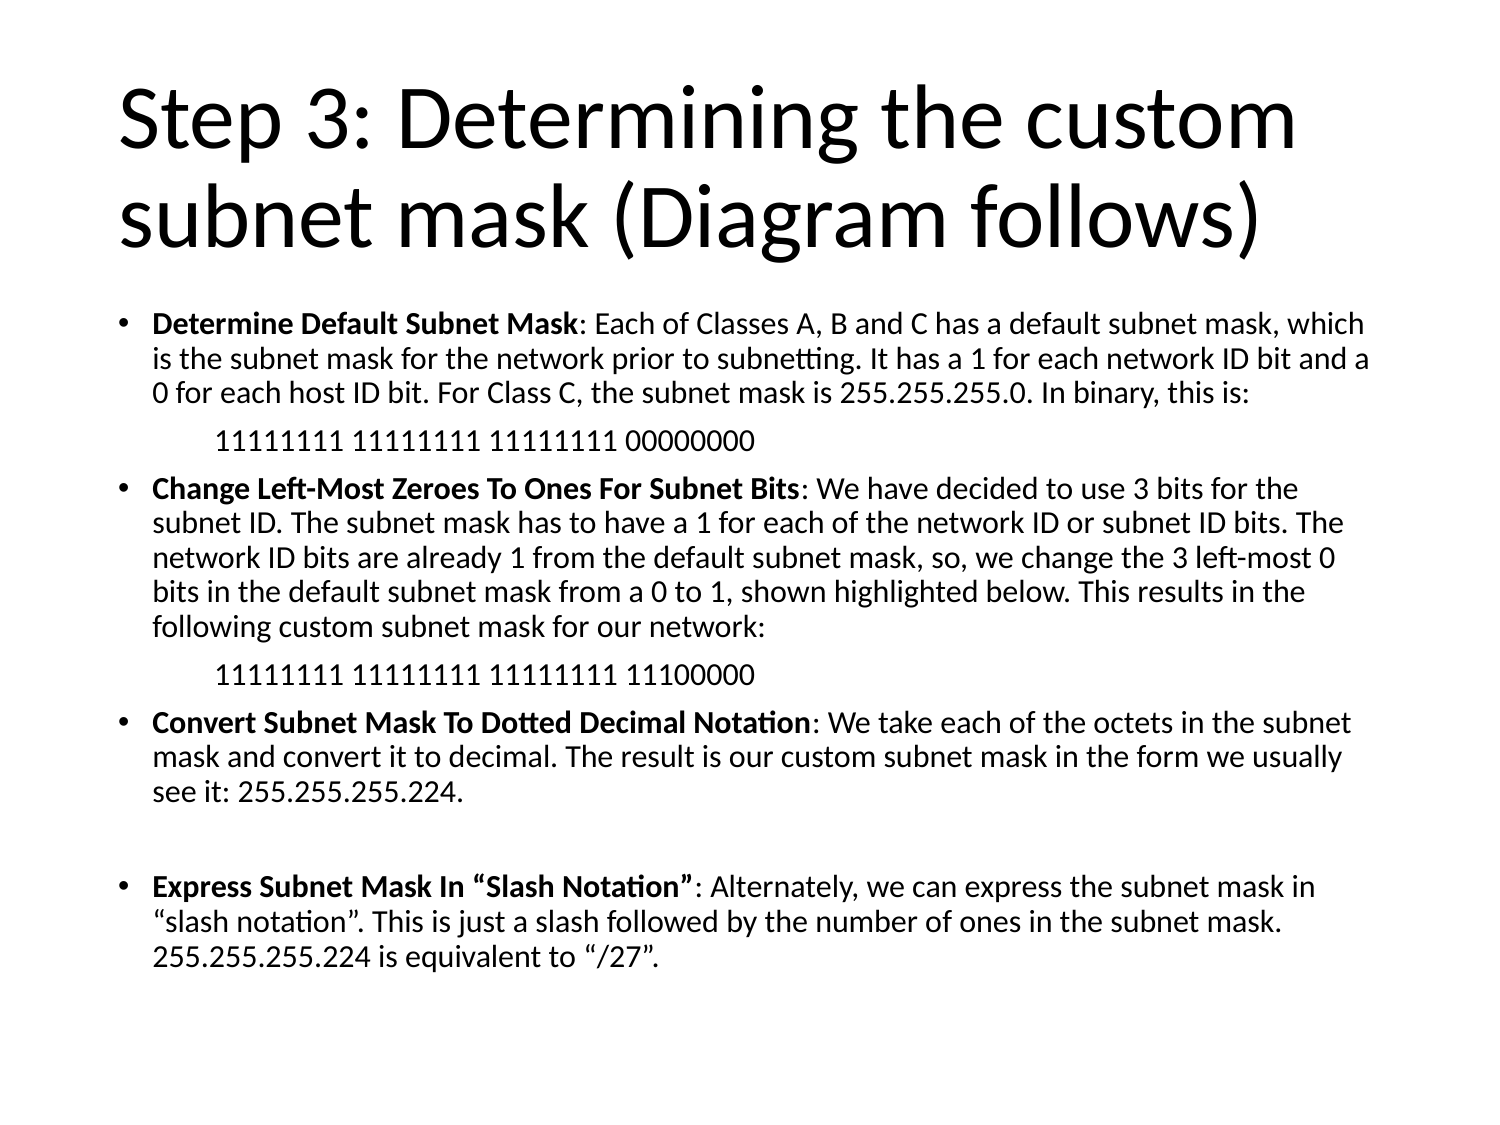

# Step 3: Determining the custom subnet mask (Diagram follows)
Determine Default Subnet Mask: Each of Classes A, B and C has a default subnet mask, which is the subnet mask for the network prior to subnetting. It has a 1 for each network ID bit and a 0 for each host ID bit. For Class C, the subnet mask is 255.255.255.0. In binary, this is:
	11111111 11111111 11111111 00000000
Change Left-Most Zeroes To Ones For Subnet Bits: We have decided to use 3 bits for the subnet ID. The subnet mask has to have a 1 for each of the network ID or subnet ID bits. The network ID bits are already 1 from the default subnet mask, so, we change the 3 left-most 0 bits in the default subnet mask from a 0 to 1, shown highlighted below. This results in the following custom subnet mask for our network:
	11111111 11111111 11111111 11100000
Convert Subnet Mask To Dotted Decimal Notation: We take each of the octets in the subnet mask and convert it to decimal. The result is our custom subnet mask in the form we usually see it: 255.255.255.224.

Express Subnet Mask In “Slash Notation”: Alternately, we can express the subnet mask in “slash notation”. This is just a slash followed by the number of ones in the subnet mask. 255.255.255.224 is equivalent to “/27”.